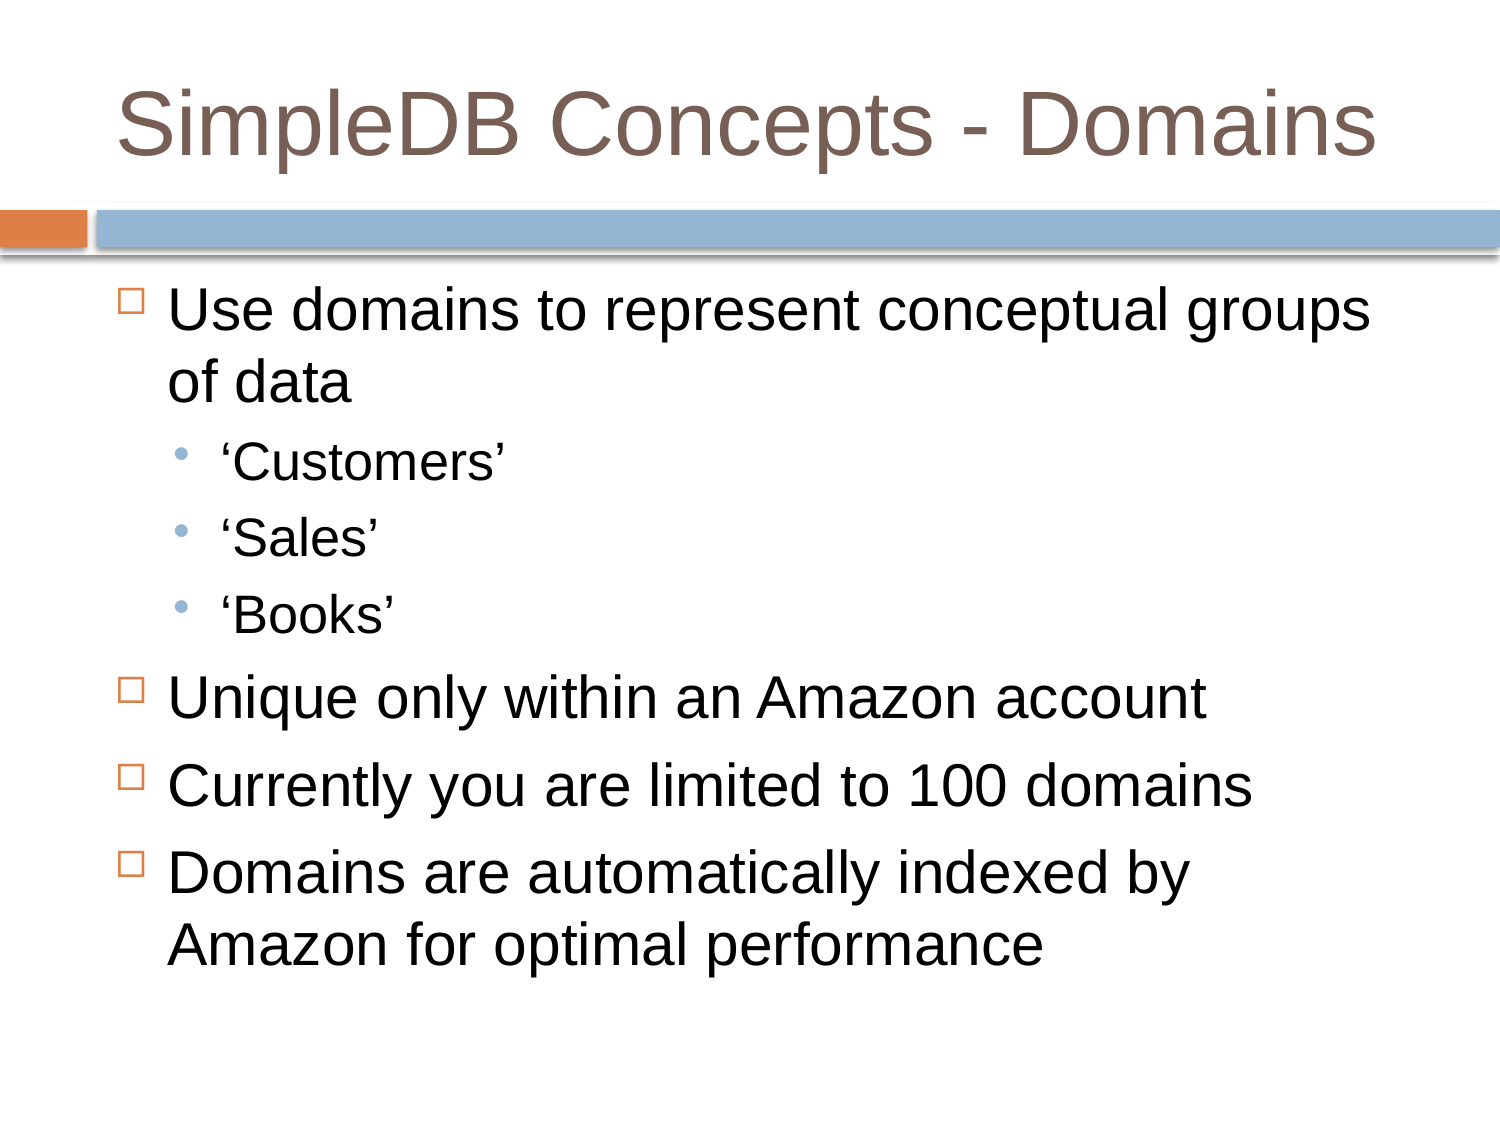

# SimpleDB Concepts - Domains
Use domains to represent conceptual groups of data
‘Customers’
‘Sales’
‘Books’
Unique only within an Amazon account
Currently you are limited to 100 domains
Domains are automatically indexed by Amazon for optimal performance